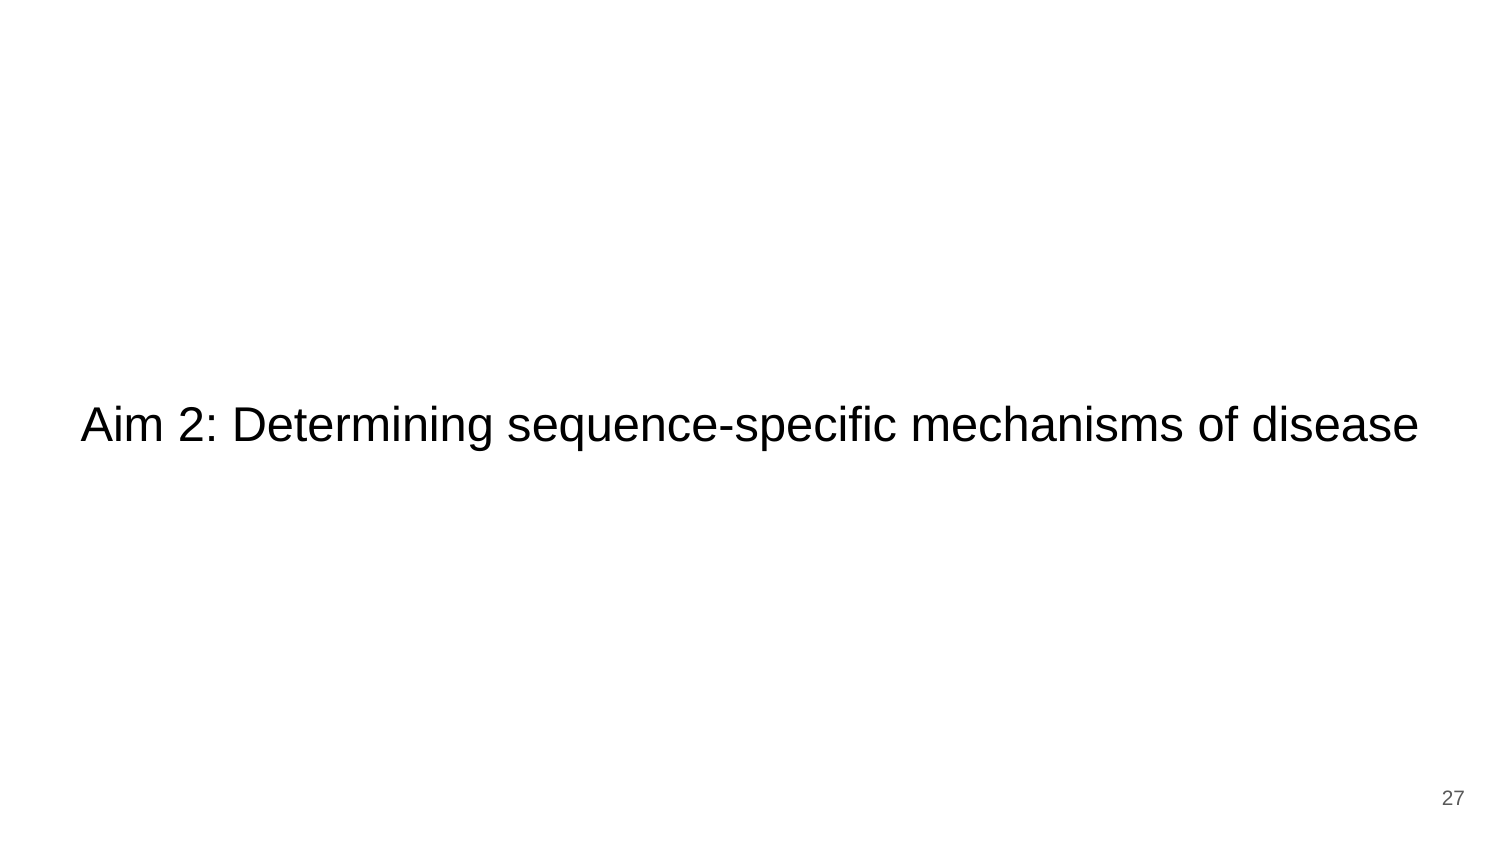

# Aim 2: Determining sequence-specific mechanisms of disease
27